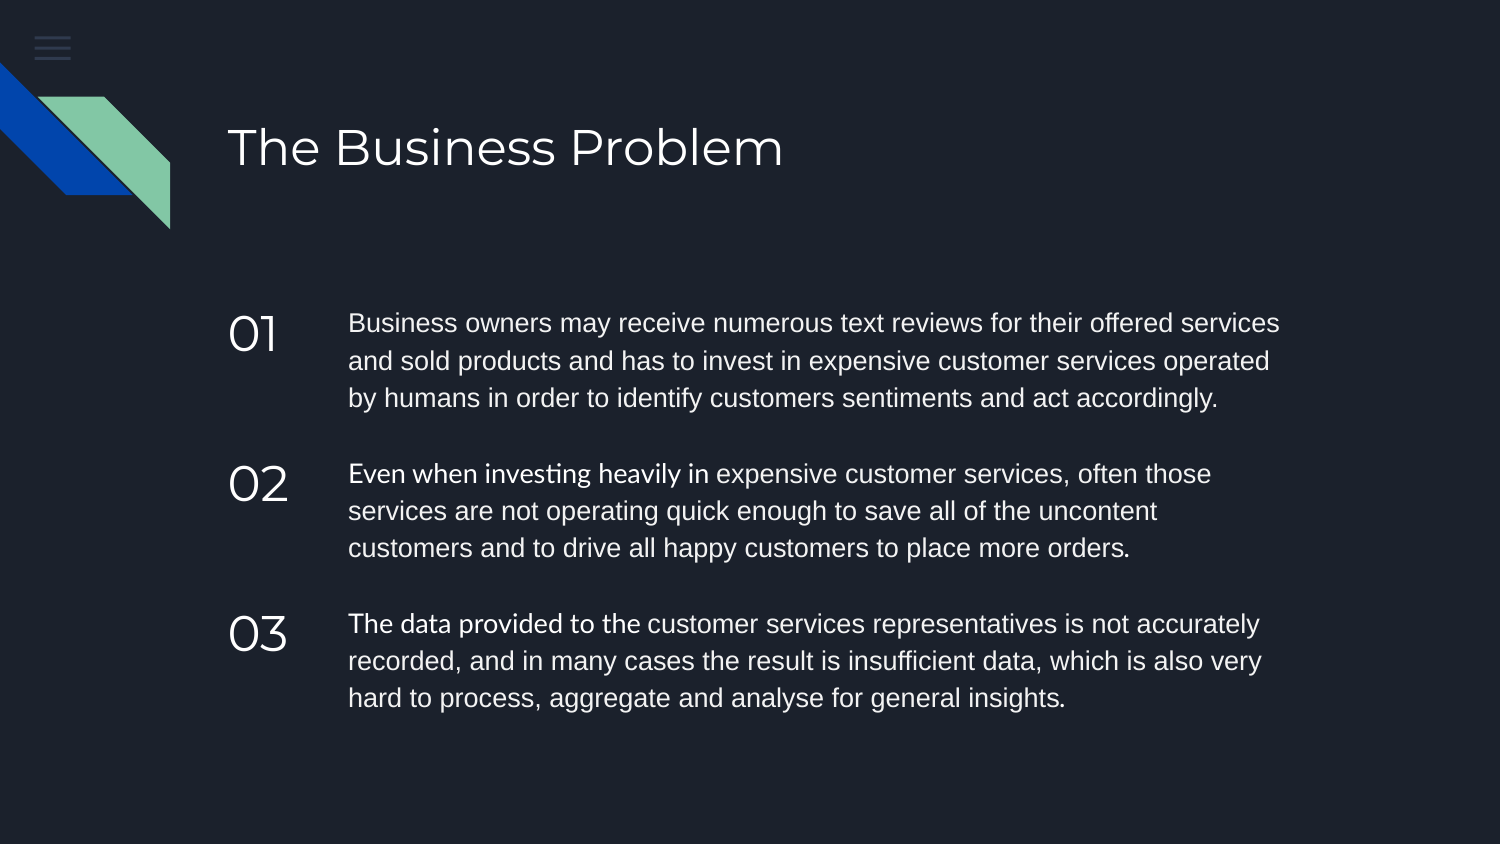

# The Business Problem
01

Business owners may receive numerous text reviews for their offered services and sold products and has to invest in expensive customer services operated by humans in order to identify customers sentiments and act accordingly.
02

Even when investing heavily in expensive customer services, often those services are not operating quick enough to save all of the uncontent customers and to drive all happy customers to place more orders.
03
The data provided to the customer services representatives is not accurately recorded, and in many cases the result is insufficient data, which is also very hard to process, aggregate and analyse for general insights.